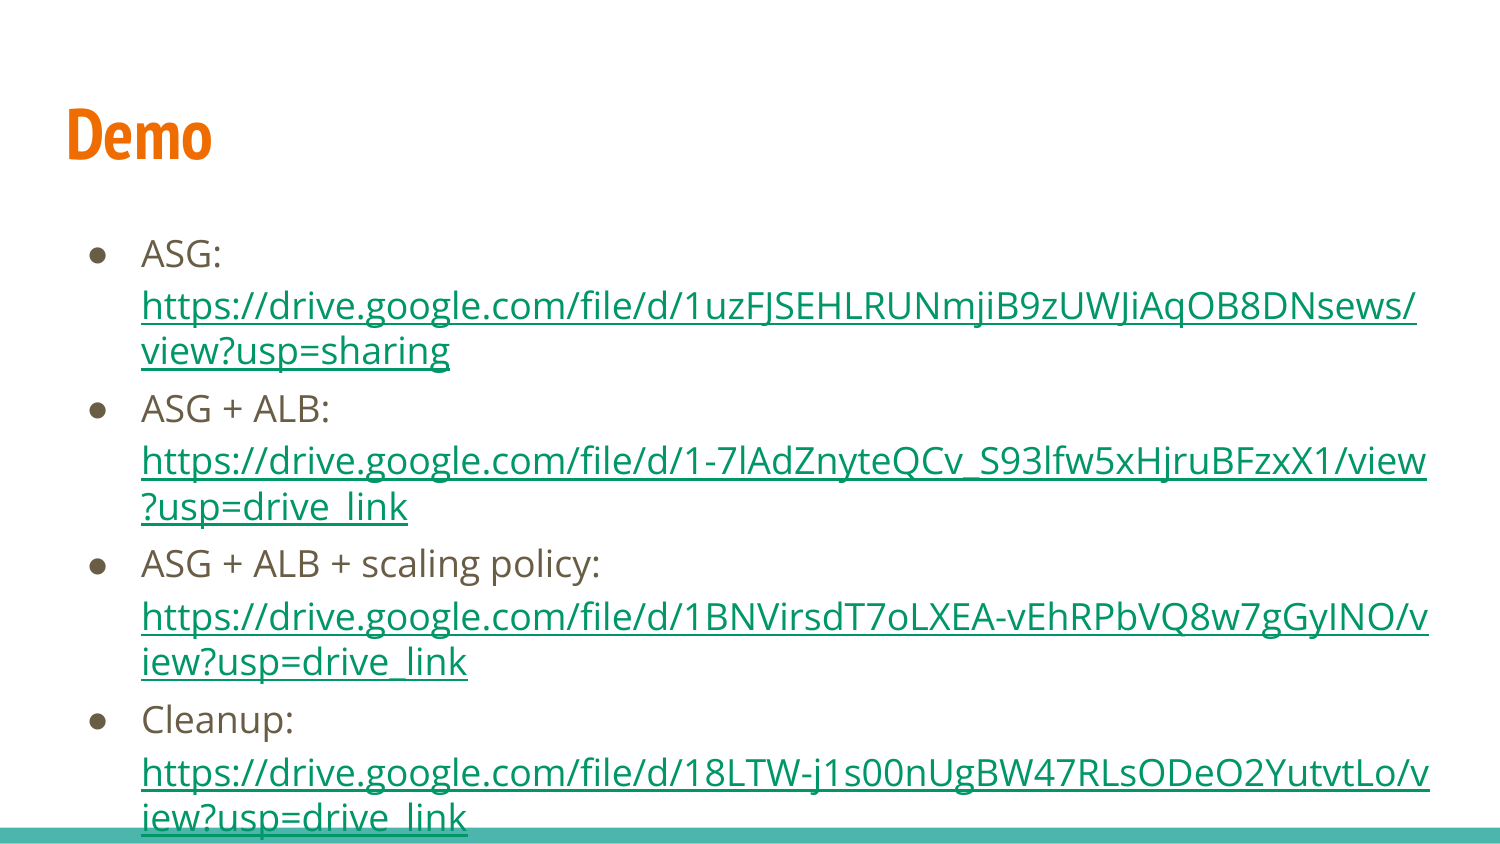

# Demo
ASG: https://drive.google.com/file/d/1uzFJSEHLRUNmjiB9zUWJiAqOB8DNsews/view?usp=sharing
ASG + ALB: https://drive.google.com/file/d/1-7lAdZnyteQCv_S93lfw5xHjruBFzxX1/view?usp=drive_link
ASG + ALB + scaling policy: https://drive.google.com/file/d/1BNVirsdT7oLXEA-vEhRPbVQ8w7gGyINO/view?usp=drive_link
Cleanup: https://drive.google.com/file/d/18LTW-j1s00nUgBW47RLsODeO2YutvtLo/view?usp=drive_link